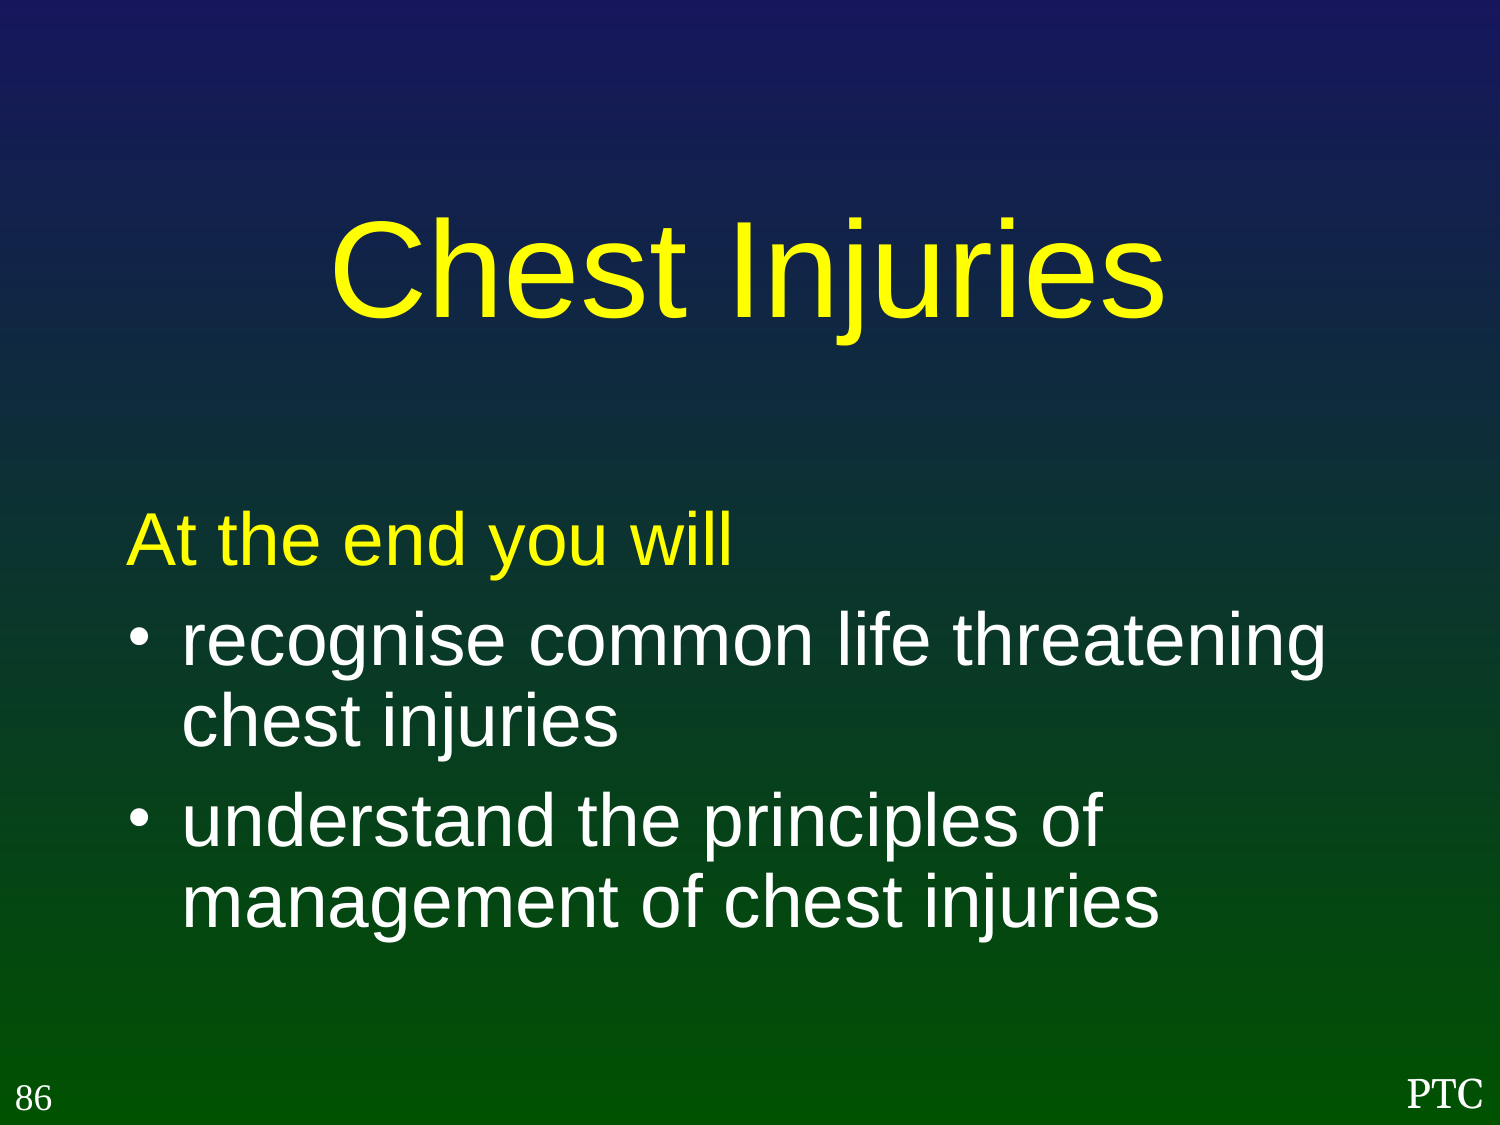

Chest Injuries
At the end you will
recognise common life threatening chest injuries
understand the principles of management of chest injuries
86